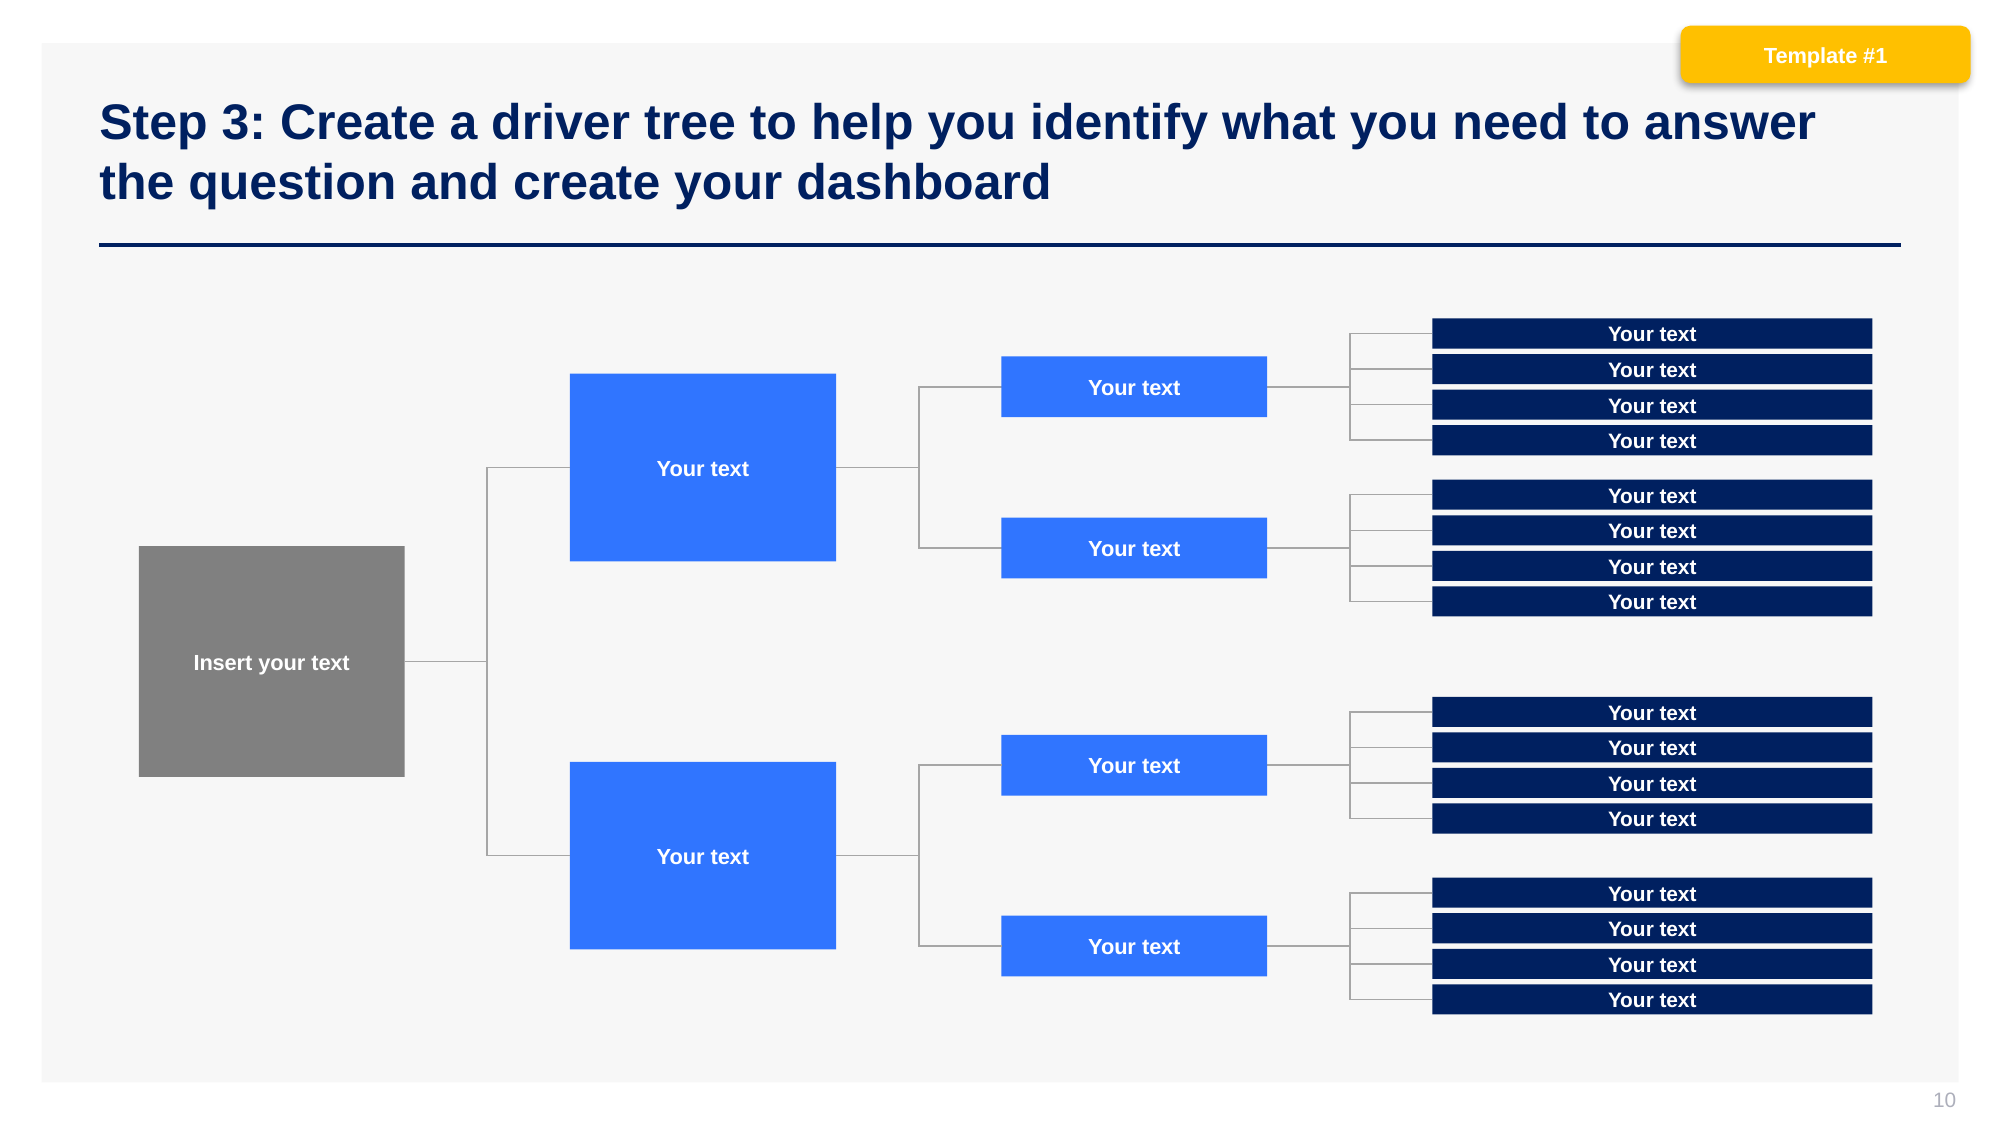

Template #1
# Step 3: Create a driver tree to help you identify what you need to answer the question and create your dashboard
Your text
Your text
Your text
Your text
Your text
Your text
Your text
Your text
Your text
Insert your text
Your text
Your text
Your text
Your text
Your text
Your text
Your text
Your text
Your text
Your text
Your text
Your text
Your text
10